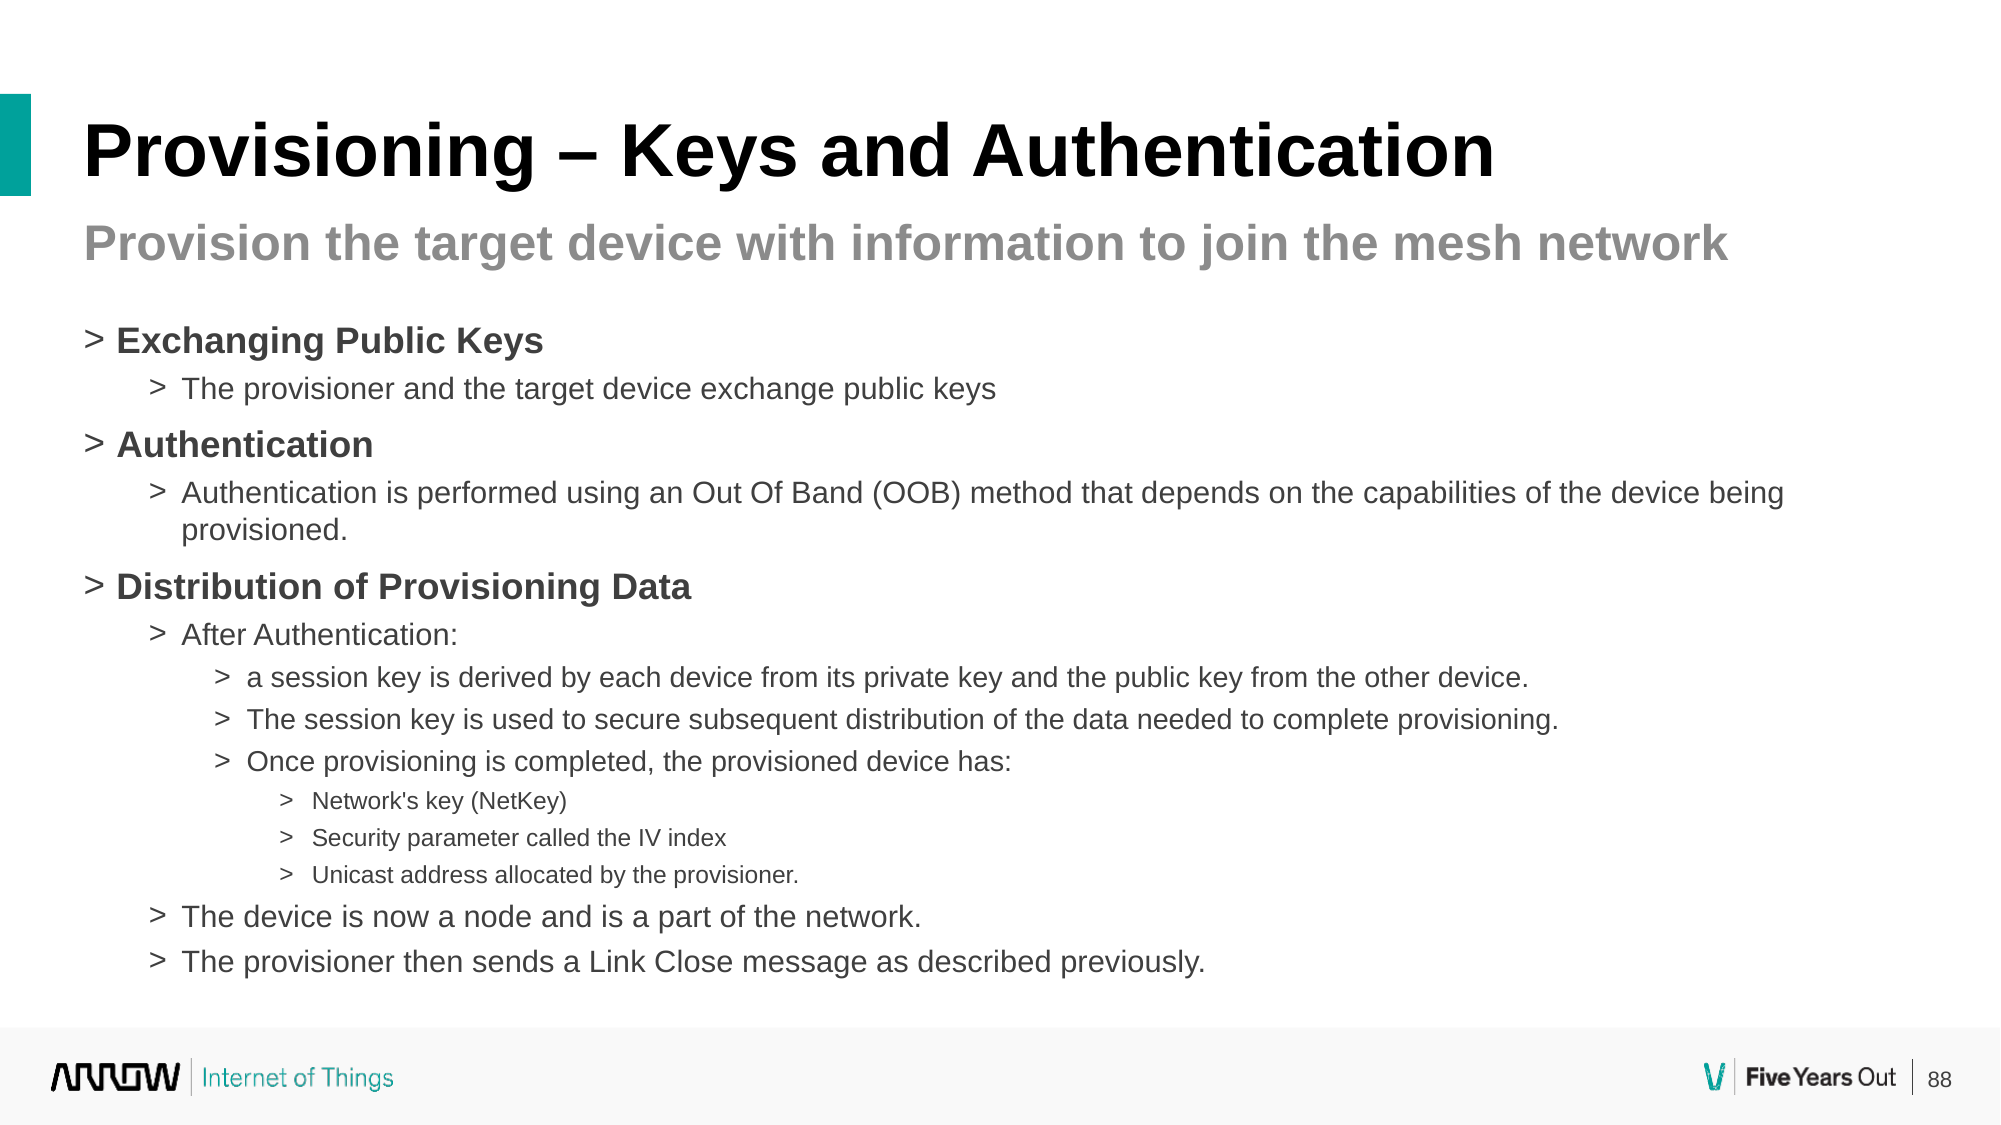

Provisioning – Keys and Authentication
Provision the target device with information to join the mesh network
Exchanging Public Keys
The provisioner and the target device exchange public keys
Authentication
Authentication is performed using an Out Of Band (OOB) method that depends on the capabilities of the device being provisioned.
Distribution of Provisioning Data
After Authentication:
a session key is derived by each device from its private key and the public key from the other device.
The session key is used to secure subsequent distribution of the data needed to complete provisioning.
Once provisioning is completed, the provisioned device has:
Network's key (NetKey)
Security parameter called the IV index
Unicast address allocated by the provisioner.
The device is now a node and is a part of the network.
The provisioner then sends a Link Close message as described previously.